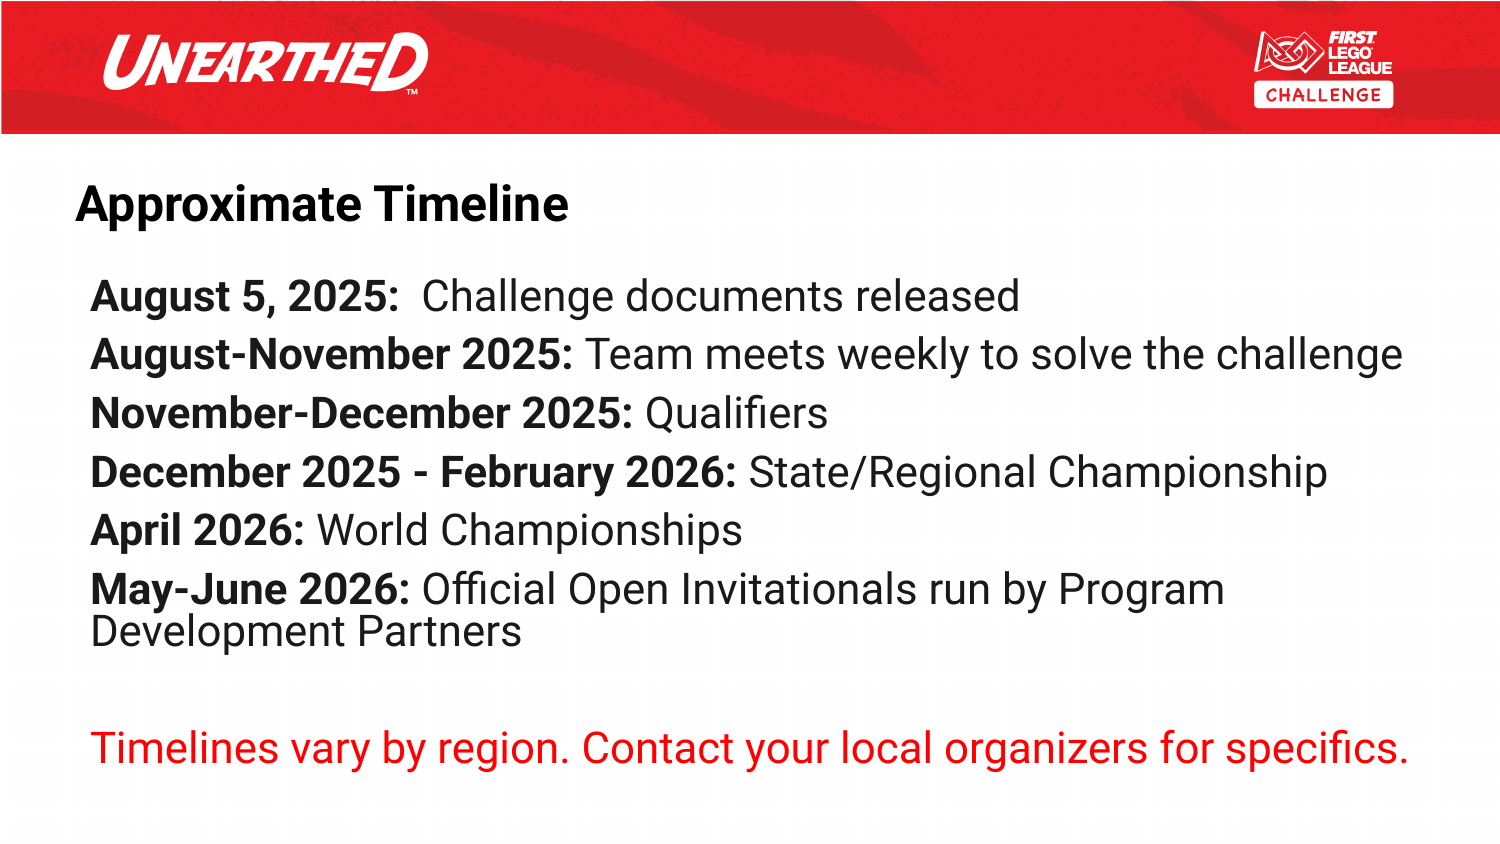

# Approximate Timeline
August 5, 2025:  Challenge documents released
August-November 2025: Team meets weekly to solve the challenge
November-December 2025: Qualifiers
December 2025 - February 2026: State/Regional Championship
April 2026: World Championships
May-June 2026: Official Open Invitationals run by Program Development Partners

Timelines vary by region. Contact your local organizers for specifics.